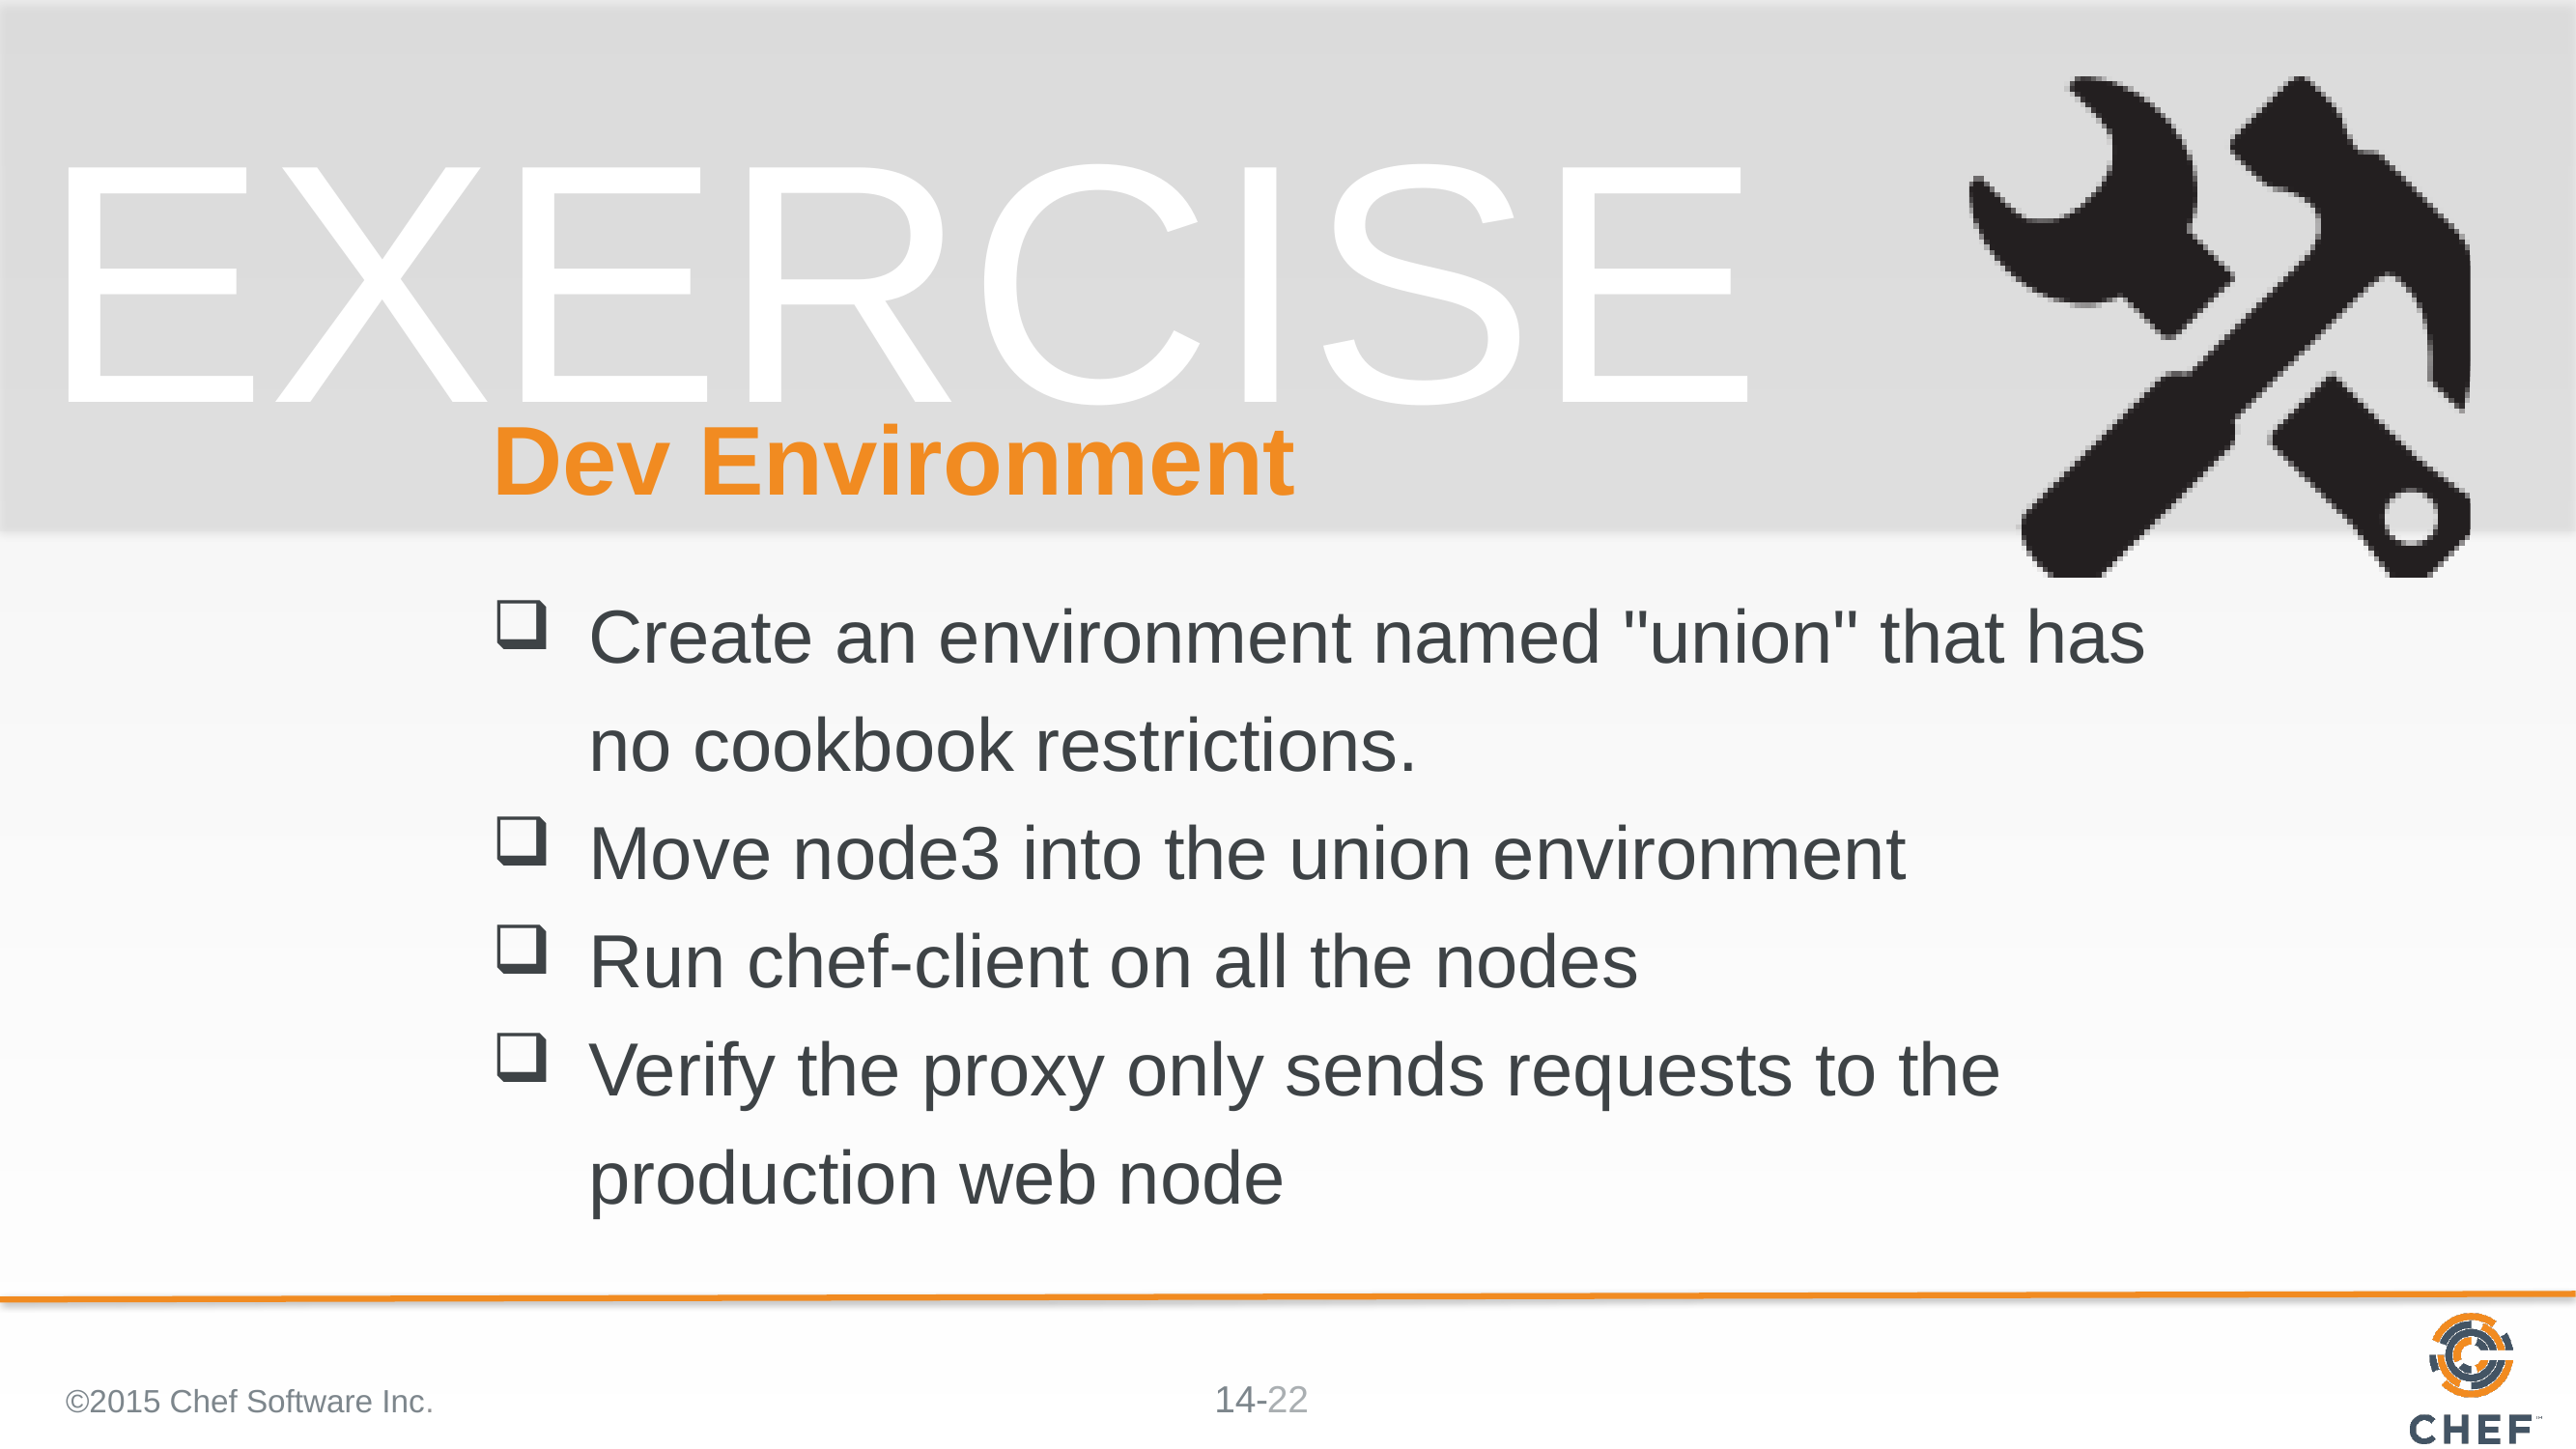

# Dev Environment
Create an environment named "union" that has no cookbook restrictions.
Move node3 into the union environment
Run chef-client on all the nodes
Verify the proxy only sends requests to the production web node
©2015 Chef Software Inc.
22